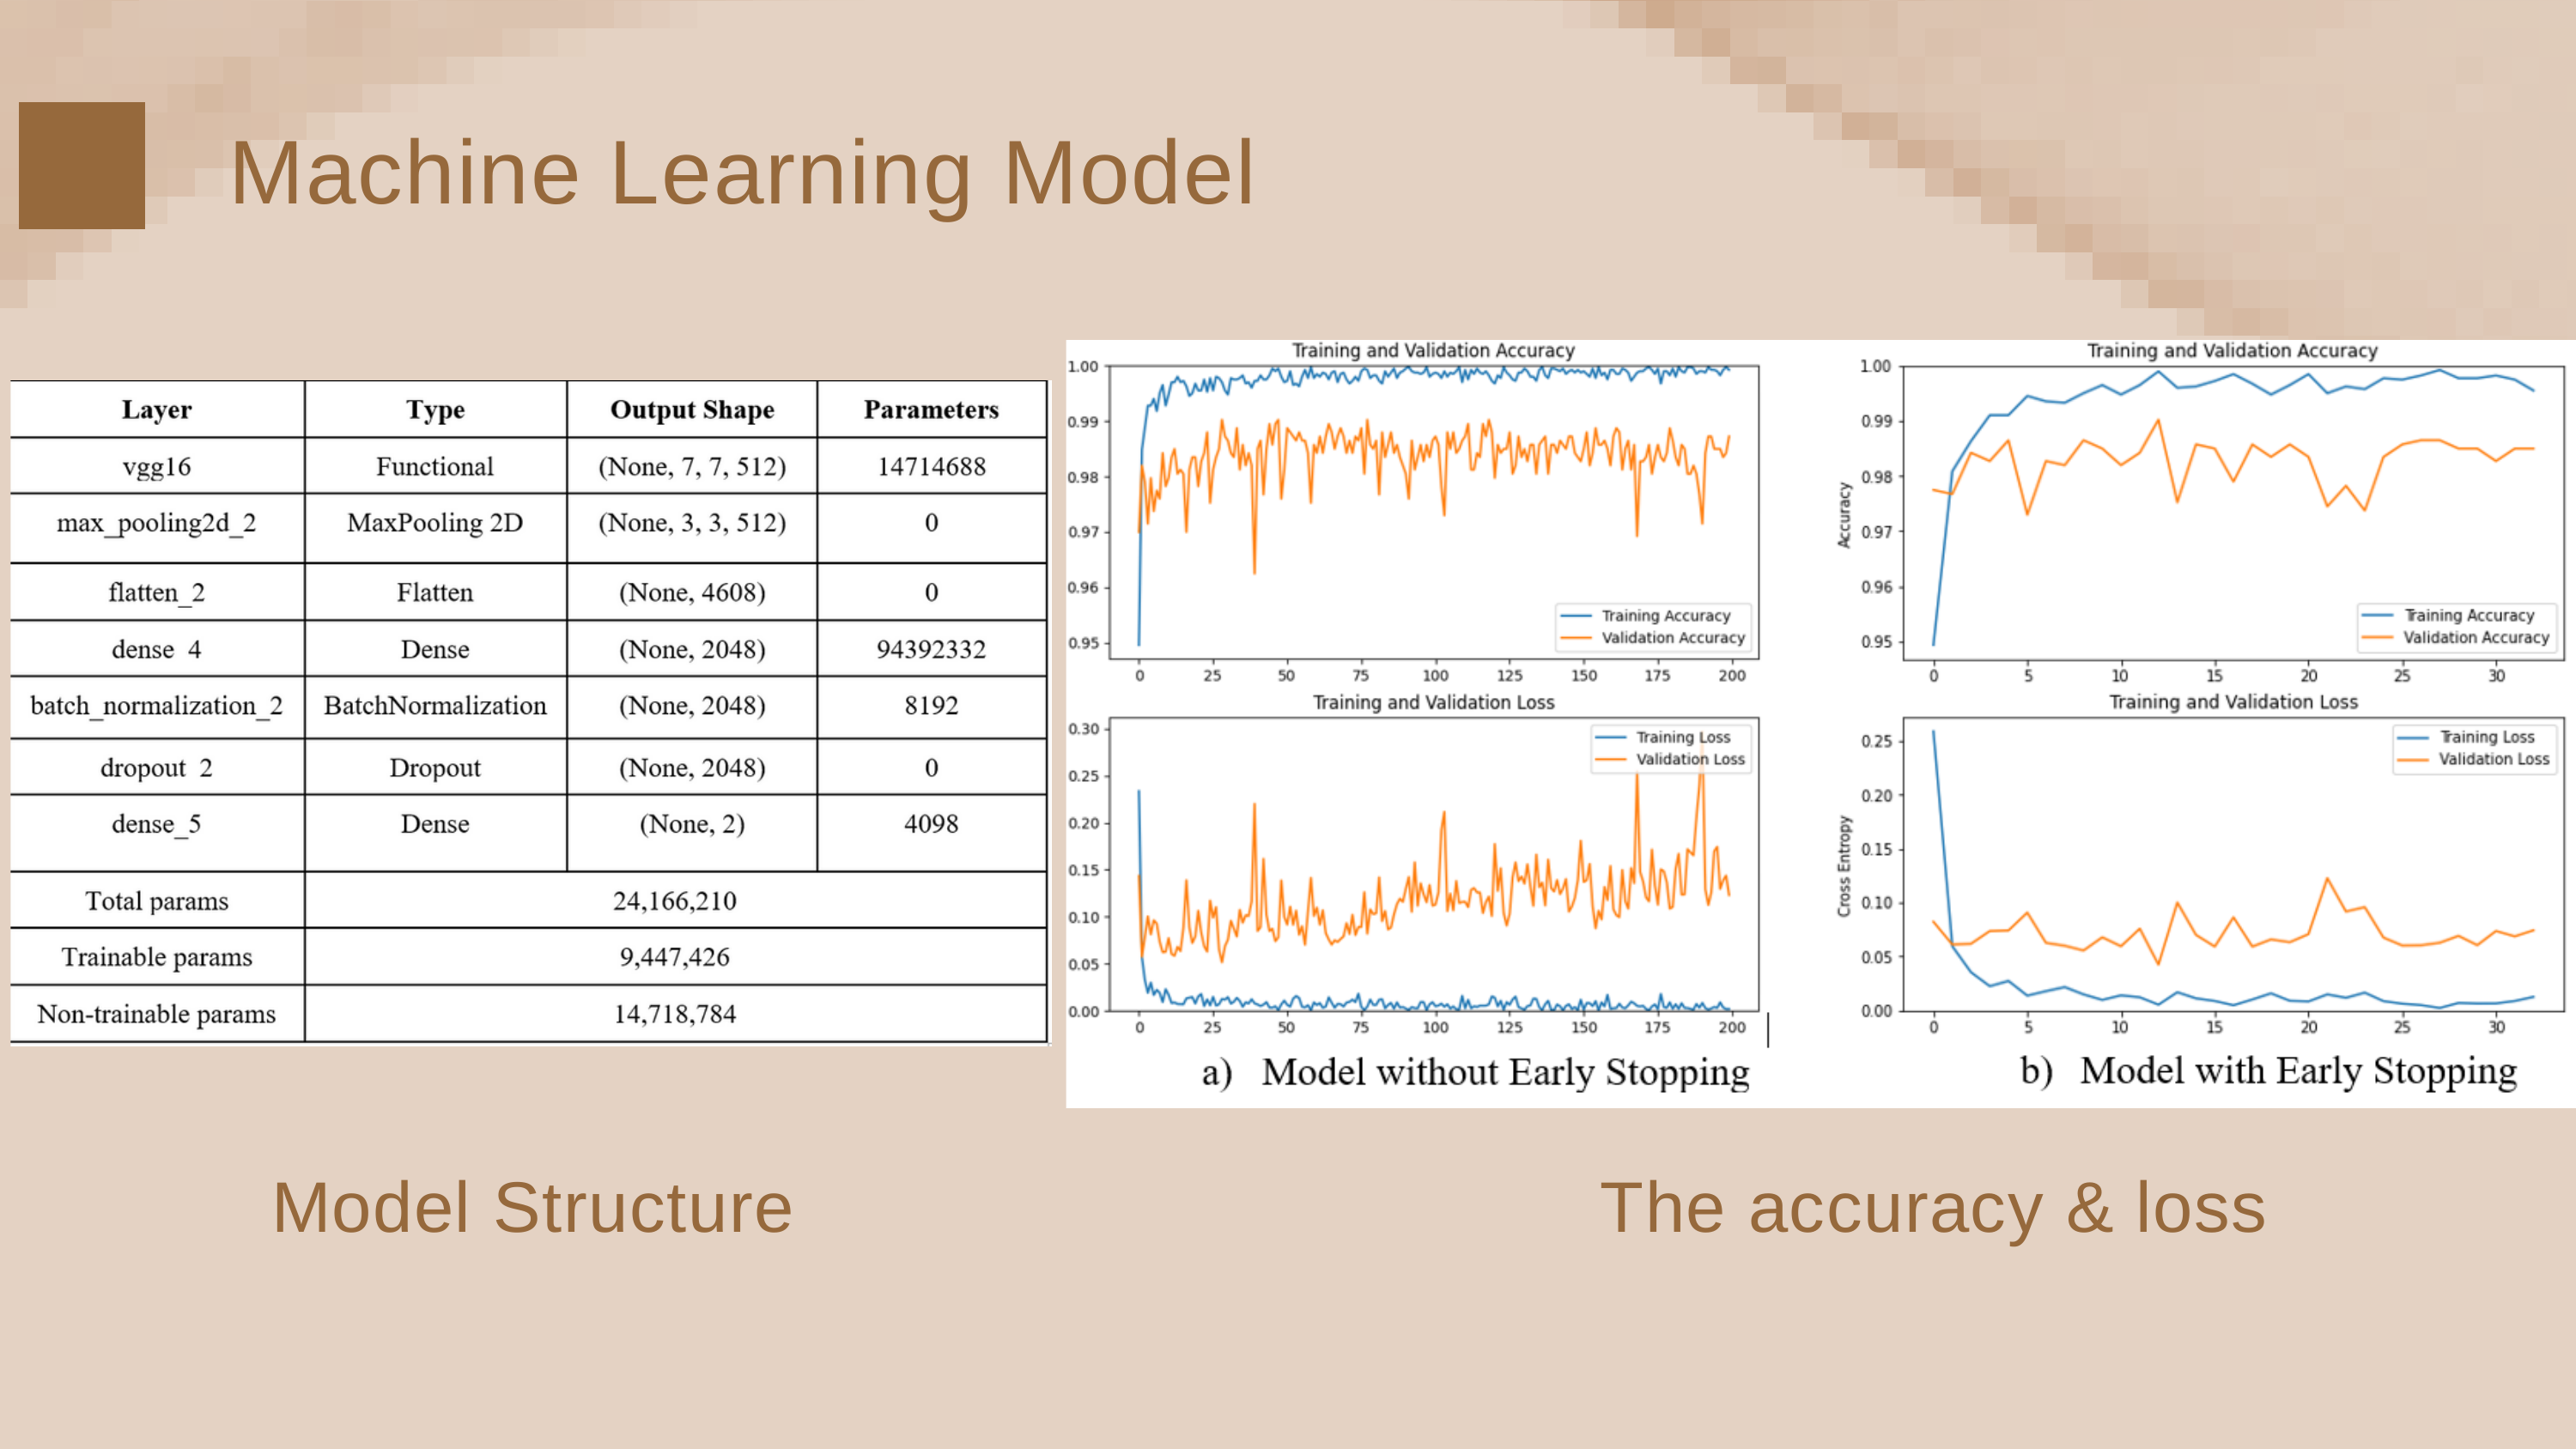

Machine Learning Model

Model Structure
The accuracy & loss